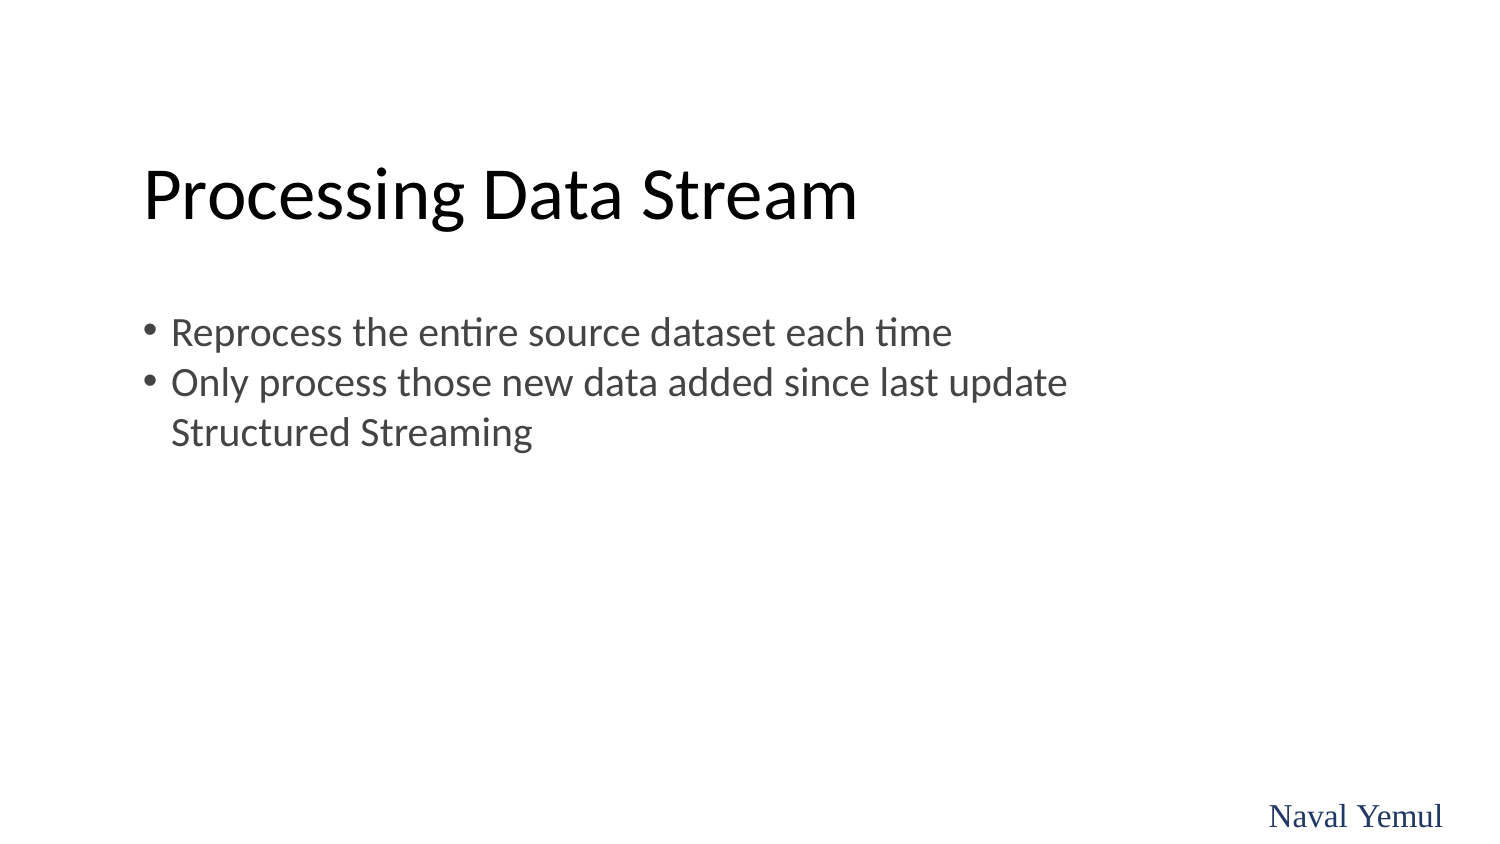

# Processing Data Stream
Reprocess the entire source dataset each time
Only process those new data added since last update
Structured Streaming

Naval Yemul